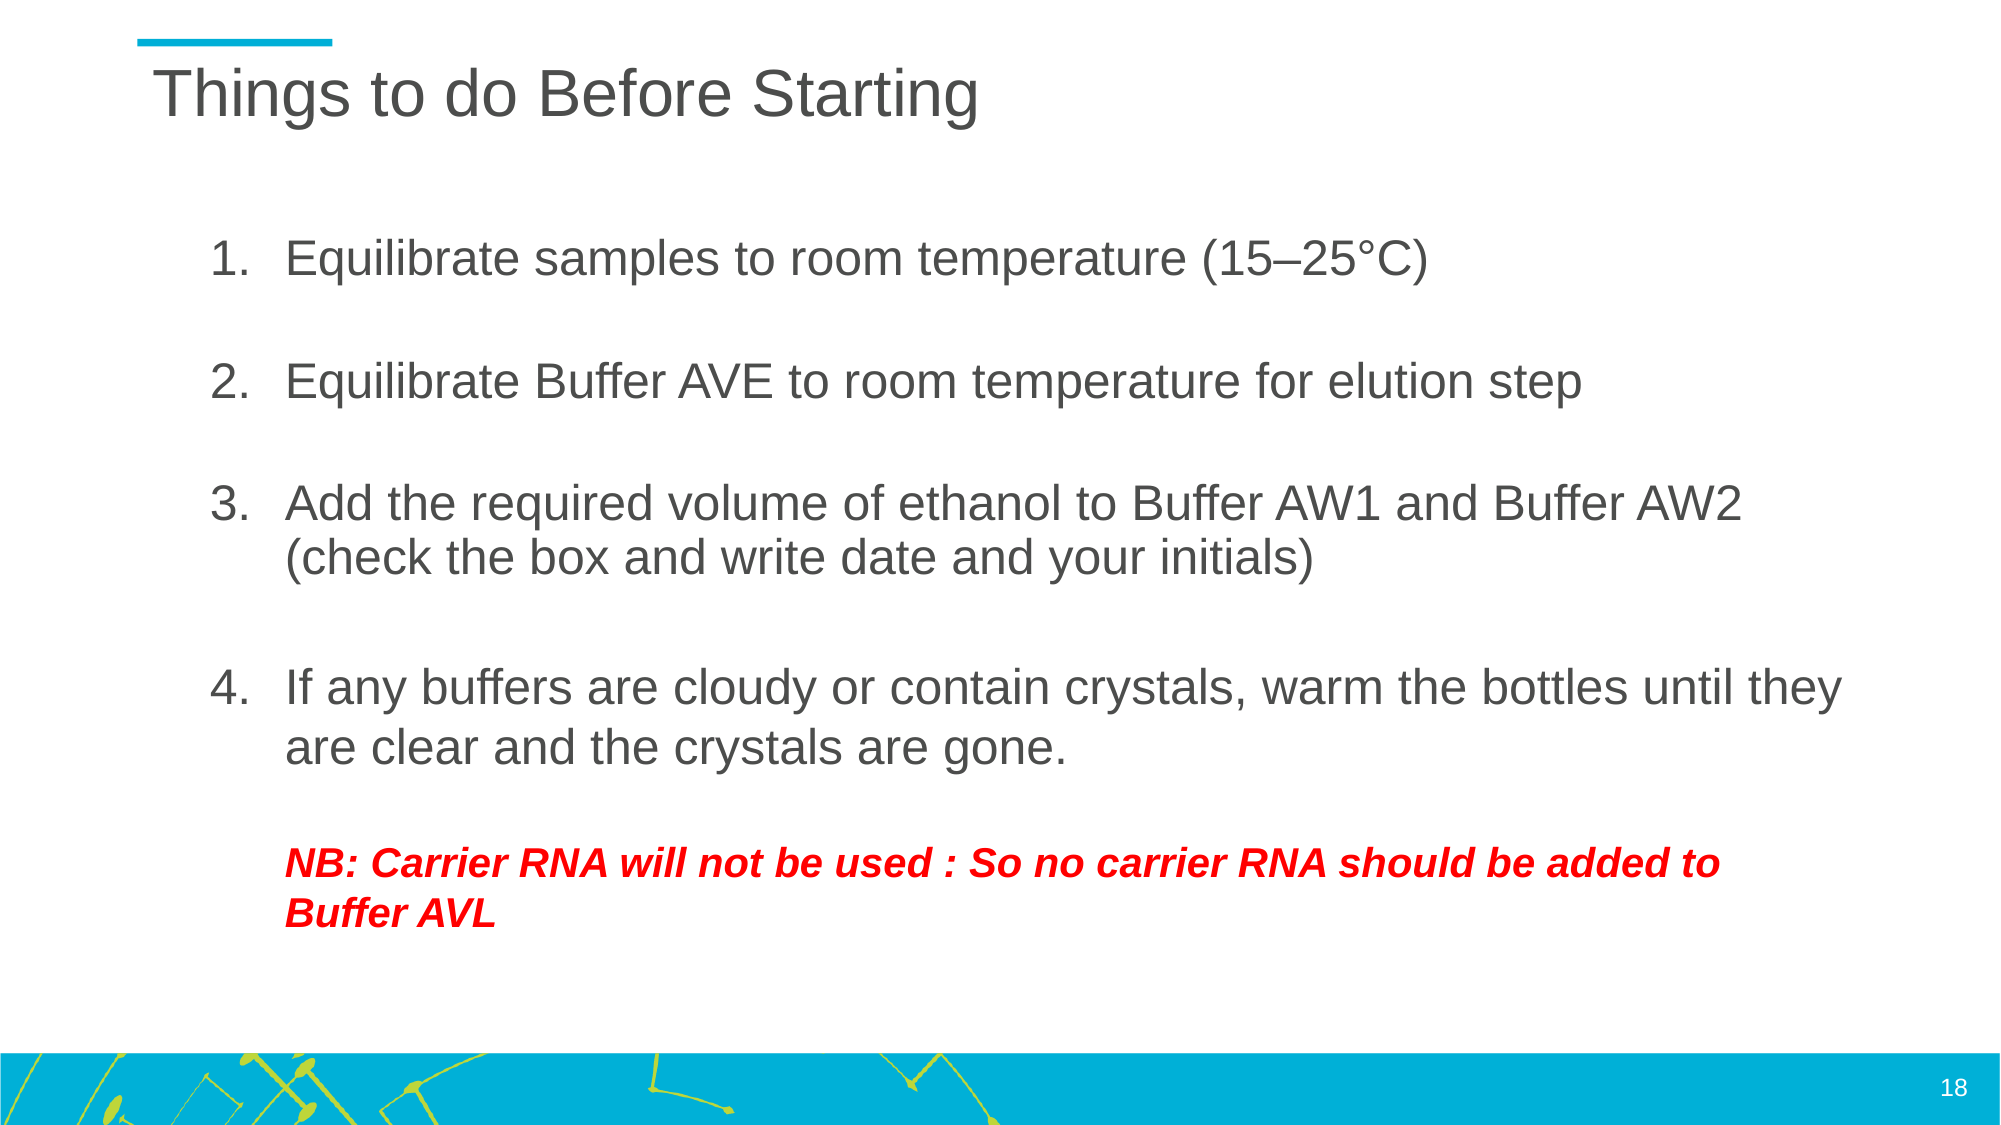

# Things to do Before Starting
Equilibrate samples to room temperature (15–25°C)

Equilibrate Buffer AVE to room temperature for elution step

Add the required volume of ethanol to Buffer AW1 and Buffer AW2 (check the box and write date and your initials)

If any buffers are cloudy or contain crystals, warm the bottles until they are clear and the crystals are gone.

NB: Carrier RNA will not be used : So no carrier RNA should be added to Buffer AVL
18